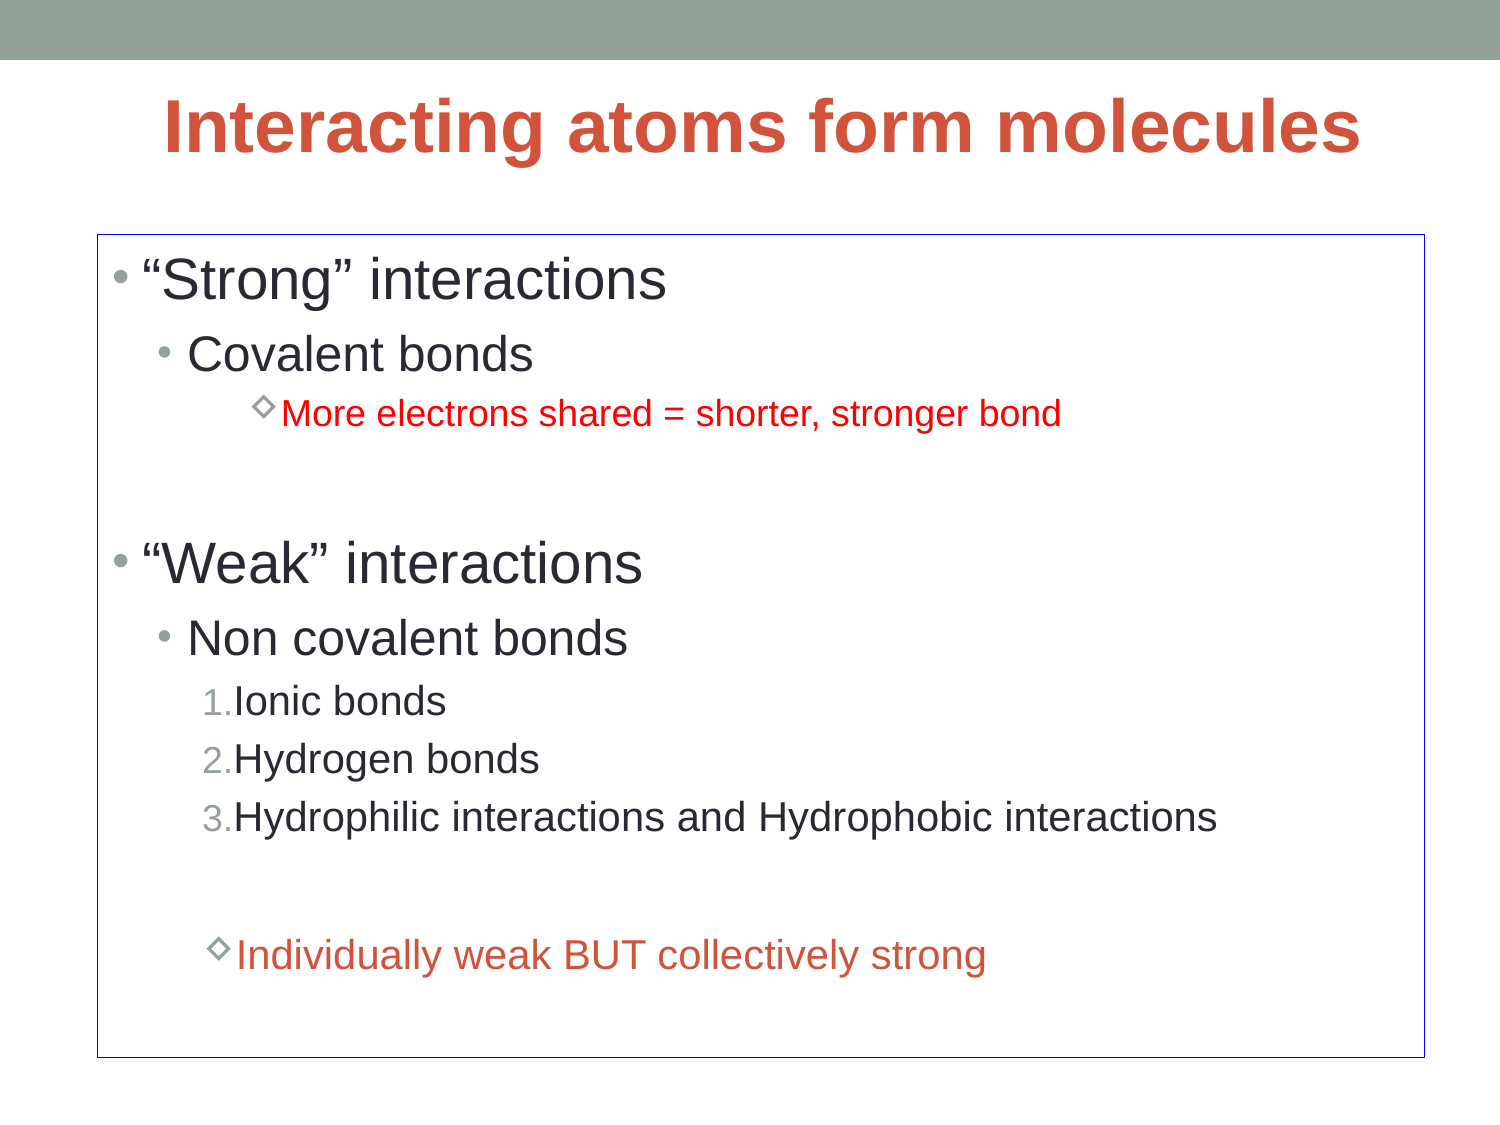

Interacting atoms form molecules
“Strong” interactions
Covalent bonds
More electrons shared = shorter, stronger bond

“Weak” interactions
Non covalent bonds
Ionic bonds
Hydrogen bonds
Hydrophilic interactions and Hydrophobic interactions

Individually weak BUT collectively strong